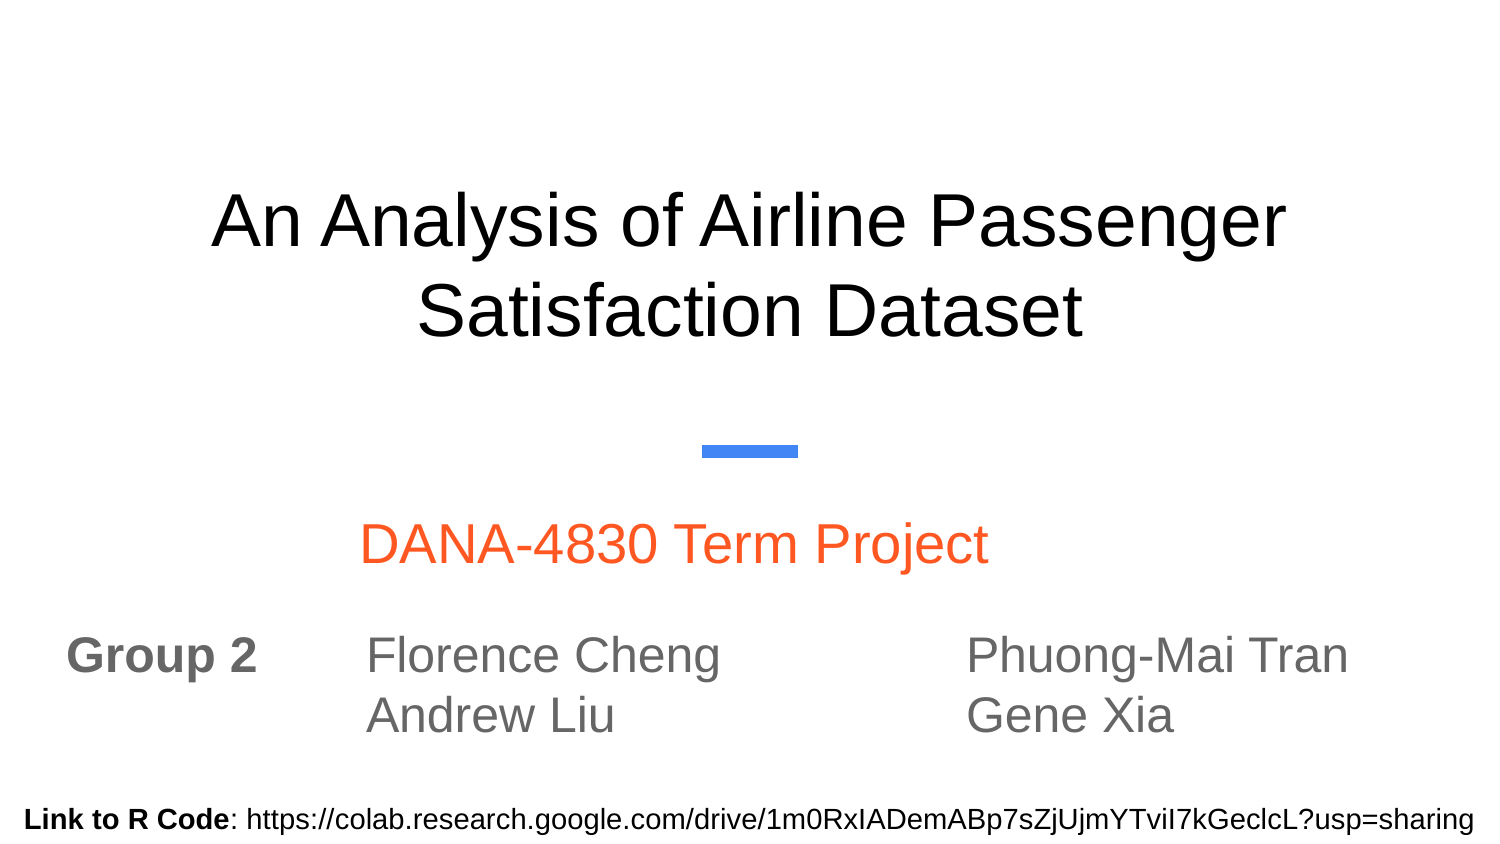

An Analysis of Airline Passenger Satisfaction Dataset
# DANA-4830 Term Project
Group 2	Florence Cheng		Phuong-Mai Tran
Andrew Liu			Gene Xia
Link to R Code: https://colab.research.google.com/drive/1m0RxIADemABp7sZjUjmYTviI7kGeclcL?usp=sharing